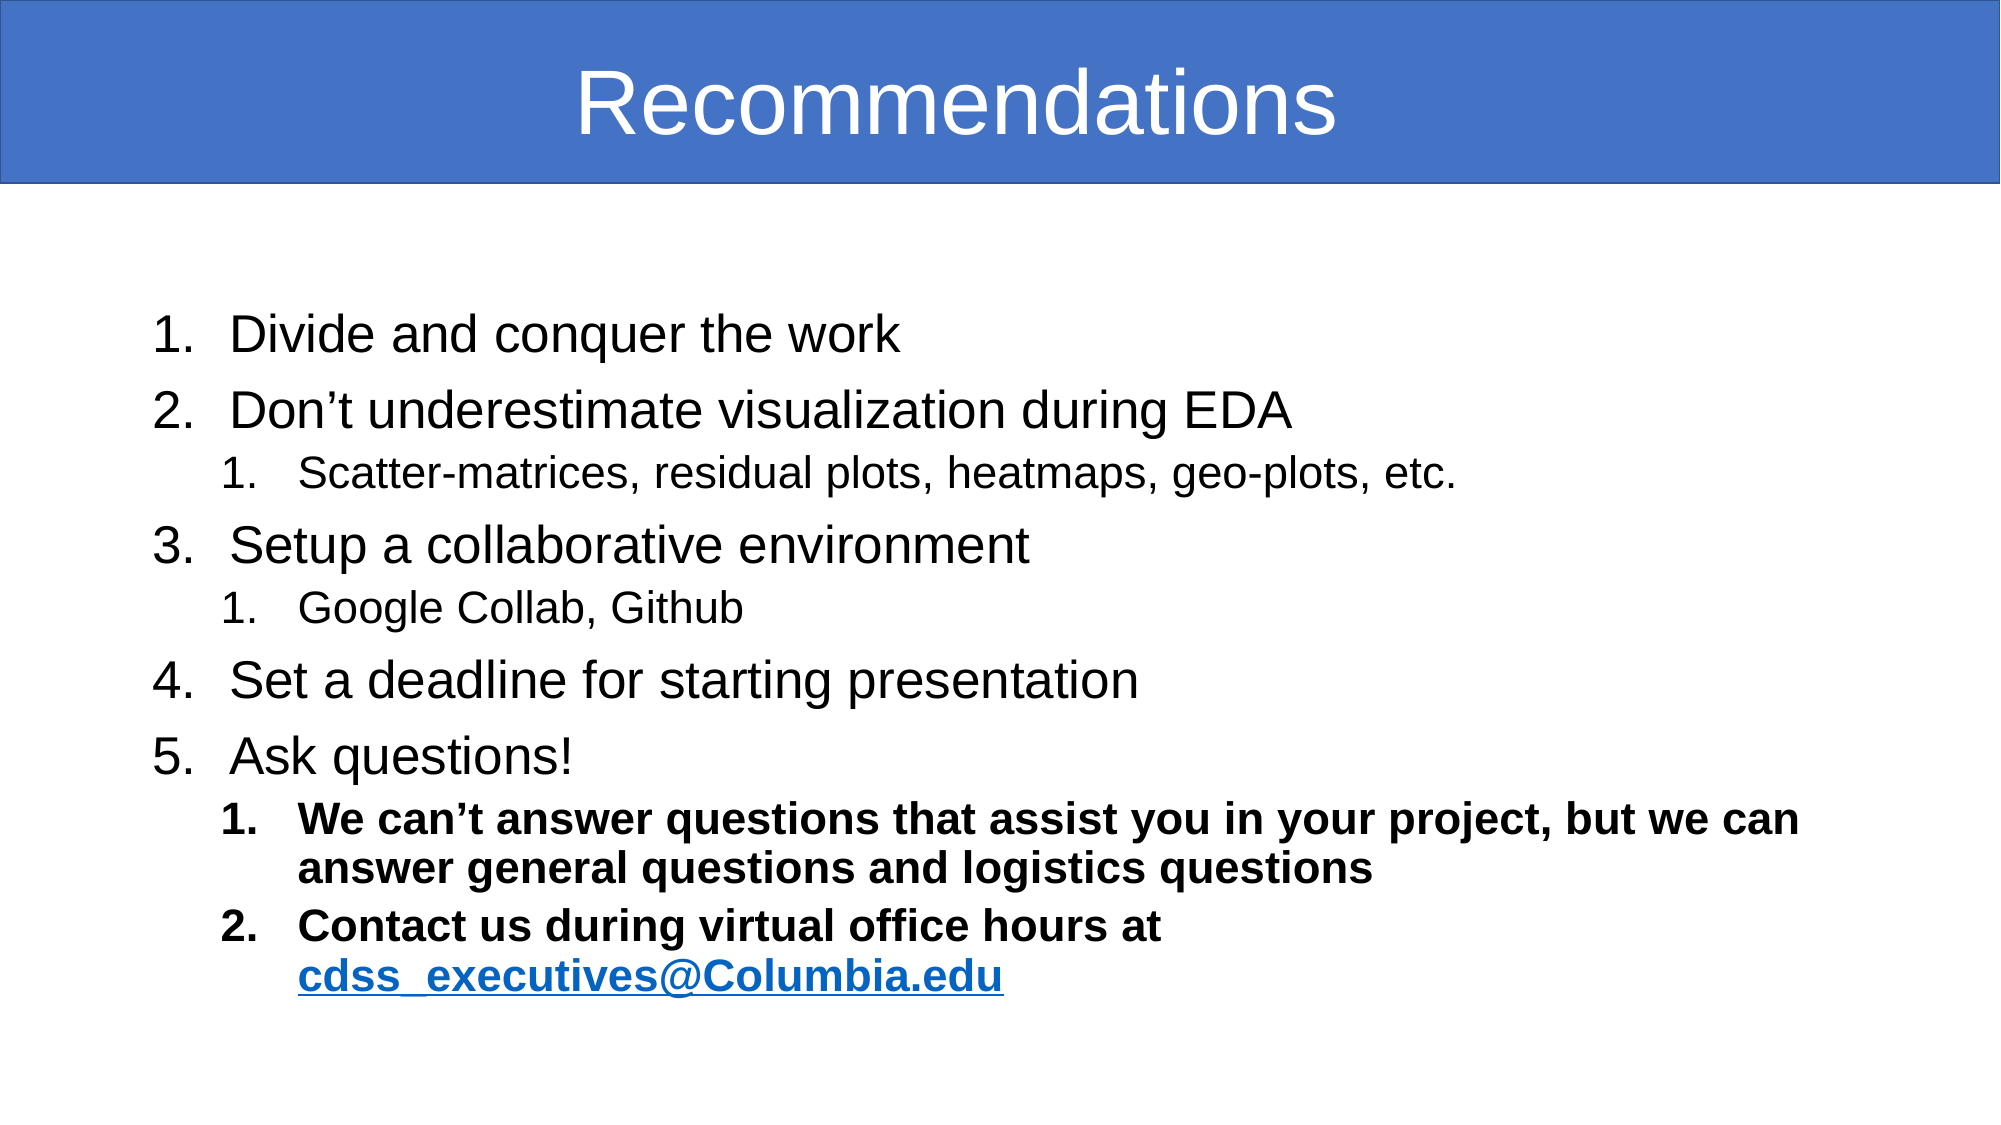

Recommendations
Divide and conquer the work
Don’t underestimate visualization during EDA
Scatter-matrices, residual plots, heatmaps, geo-plots, etc.
Setup a collaborative environment
Google Collab, Github
Set a deadline for starting presentation
Ask questions!
We can’t answer questions that assist you in your project, but we can answer general questions and logistics questions
Contact us during virtual office hours at cdss_executives@Columbia.edu